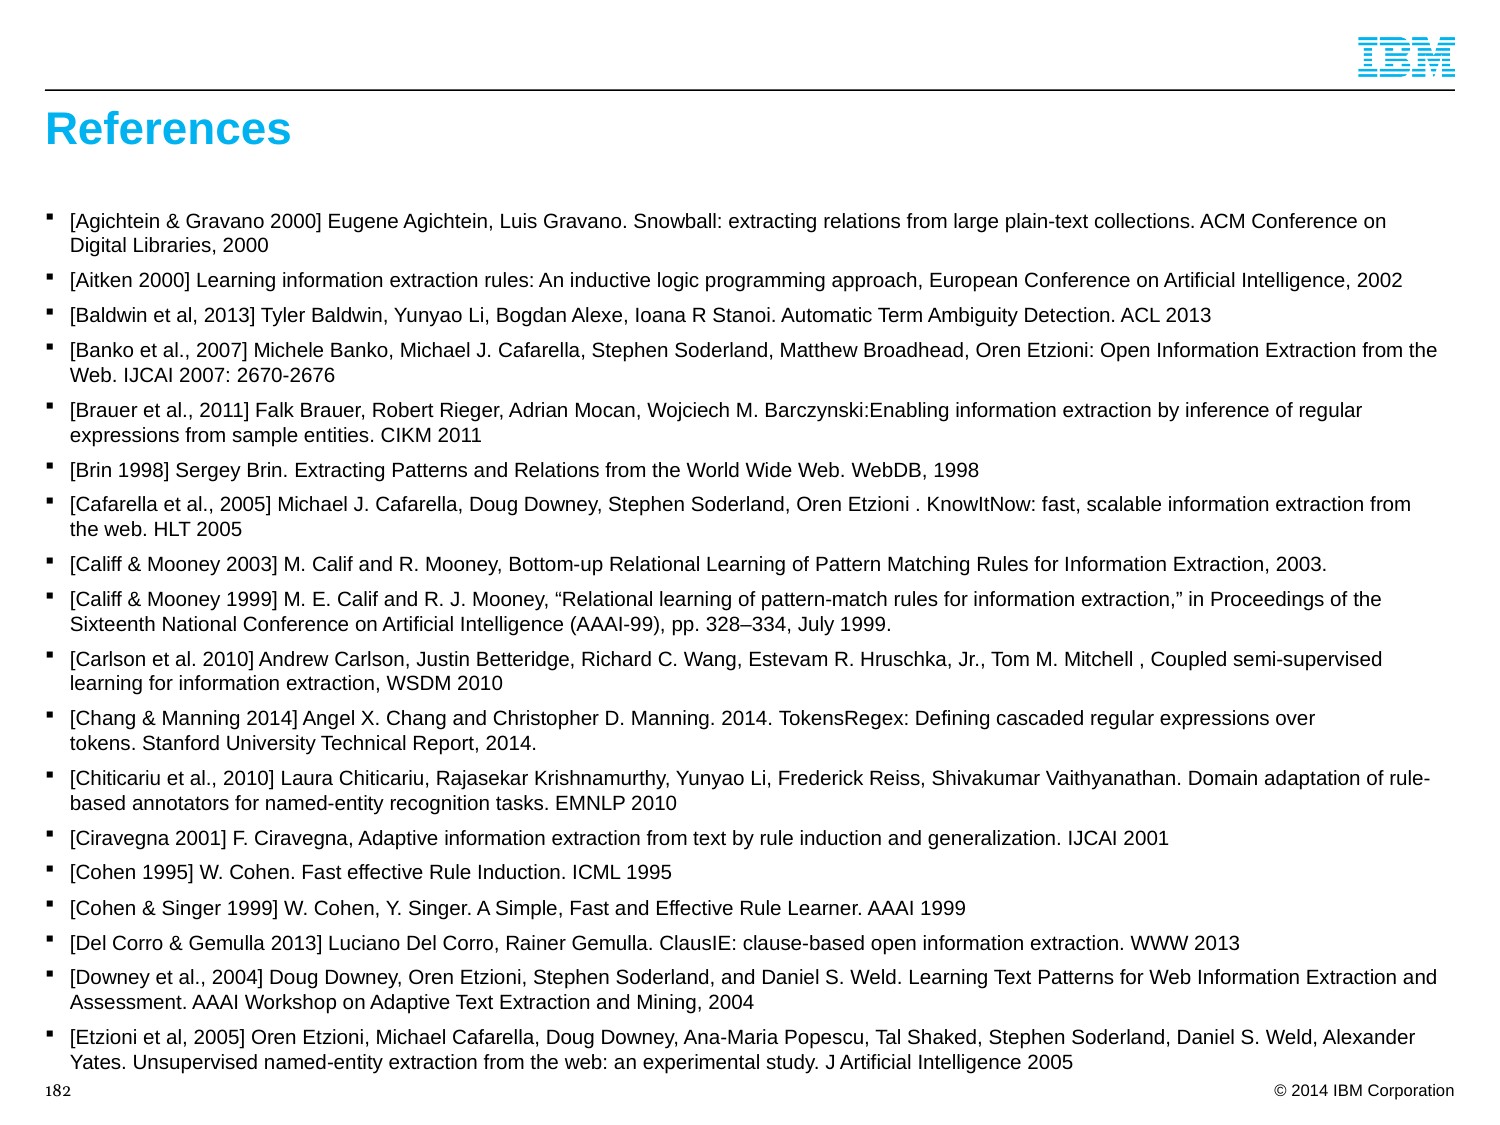

# References
[Agichtein & Gravano 2000] Eugene Agichtein, Luis Gravano. Snowball: extracting relations from large plain-text collections. ACM Conference on Digital Libraries, 2000
[Aitken 2000] Learning information extraction rules: An inductive logic programming approach, European Conference on Artiﬁcial Intelligence, 2002
[Baldwin et al, 2013] Tyler Baldwin, Yunyao Li, Bogdan Alexe, Ioana R Stanoi. Automatic Term Ambiguity Detection. ACL 2013
[Banko et al., 2007] Michele Banko, Michael J. Cafarella, Stephen Soderland, Matthew Broadhead, Oren Etzioni: Open Information Extraction from the Web. IJCAI 2007: 2670-2676
[Brauer et al., 2011] Falk Brauer, Robert Rieger, Adrian Mocan, Wojciech M. Barczynski:Enabling information extraction by inference of regular expressions from sample entities. CIKM 2011
[Brin 1998] Sergey Brin. Extracting Patterns and Relations from the World Wide Web. WebDB, 1998
[Cafarella et al., 2005] Michael J. Cafarella, Doug Downey, Stephen Soderland, Oren Etzioni . KnowItNow: fast, scalable information extraction from the web. HLT 2005
[Califf & Mooney 2003] M. Calif and R. Mooney, Bottom-up Relational Learning of Pattern Matching Rules for Information Extraction, 2003.
[Califf & Mooney 1999] M. E. Calif and R. J. Mooney, “Relational learning of pattern-match rules for information extraction,” in Proceedings of the Sixteenth National Conference on Artiﬁcial Intelligence (AAAI-99), pp. 328–334, July 1999.
[Carlson et al. 2010] Andrew Carlson, Justin Betteridge, Richard C. Wang, Estevam R. Hruschka, Jr., Tom M. Mitchell , Coupled semi-supervised learning for information extraction, WSDM 2010
[Chang & Manning 2014] Angel X. Chang and Christopher D. Manning. 2014. TokensRegex: Defining cascaded regular expressions over tokens. Stanford University Technical Report, 2014.
[Chiticariu et al., 2010] Laura Chiticariu, Rajasekar Krishnamurthy, Yunyao Li, Frederick Reiss, Shivakumar Vaithyanathan. Domain adaptation of rule-based annotators for named-entity recognition tasks. EMNLP 2010
[Ciravegna 2001] F. Ciravegna, Adaptive information extraction from text by rule induction and generalization. IJCAI 2001
[Cohen 1995] W. Cohen. Fast effective Rule Induction. ICML 1995
[Cohen & Singer 1999] W. Cohen, Y. Singer. A Simple, Fast and Effective Rule Learner. AAAI 1999
[Del Corro & Gemulla 2013] Luciano Del Corro, Rainer Gemulla. ClausIE: clause-based open information extraction. WWW 2013
[Downey et al., 2004] Doug Downey, Oren Etzioni, Stephen Soderland, and Daniel S. Weld. Learning Text Patterns for Web Information Extraction and Assessment. AAAI Workshop on Adaptive Text Extraction and Mining, 2004
[Etzioni et al, 2005] Oren Etzioni, Michael Cafarella, Doug Downey, Ana-Maria Popescu, Tal Shaked, Stephen Soderland, Daniel S. Weld, Alexander Yates. Unsupervised named-entity extraction from the web: an experimental study. J Artificial Intelligence 2005
182